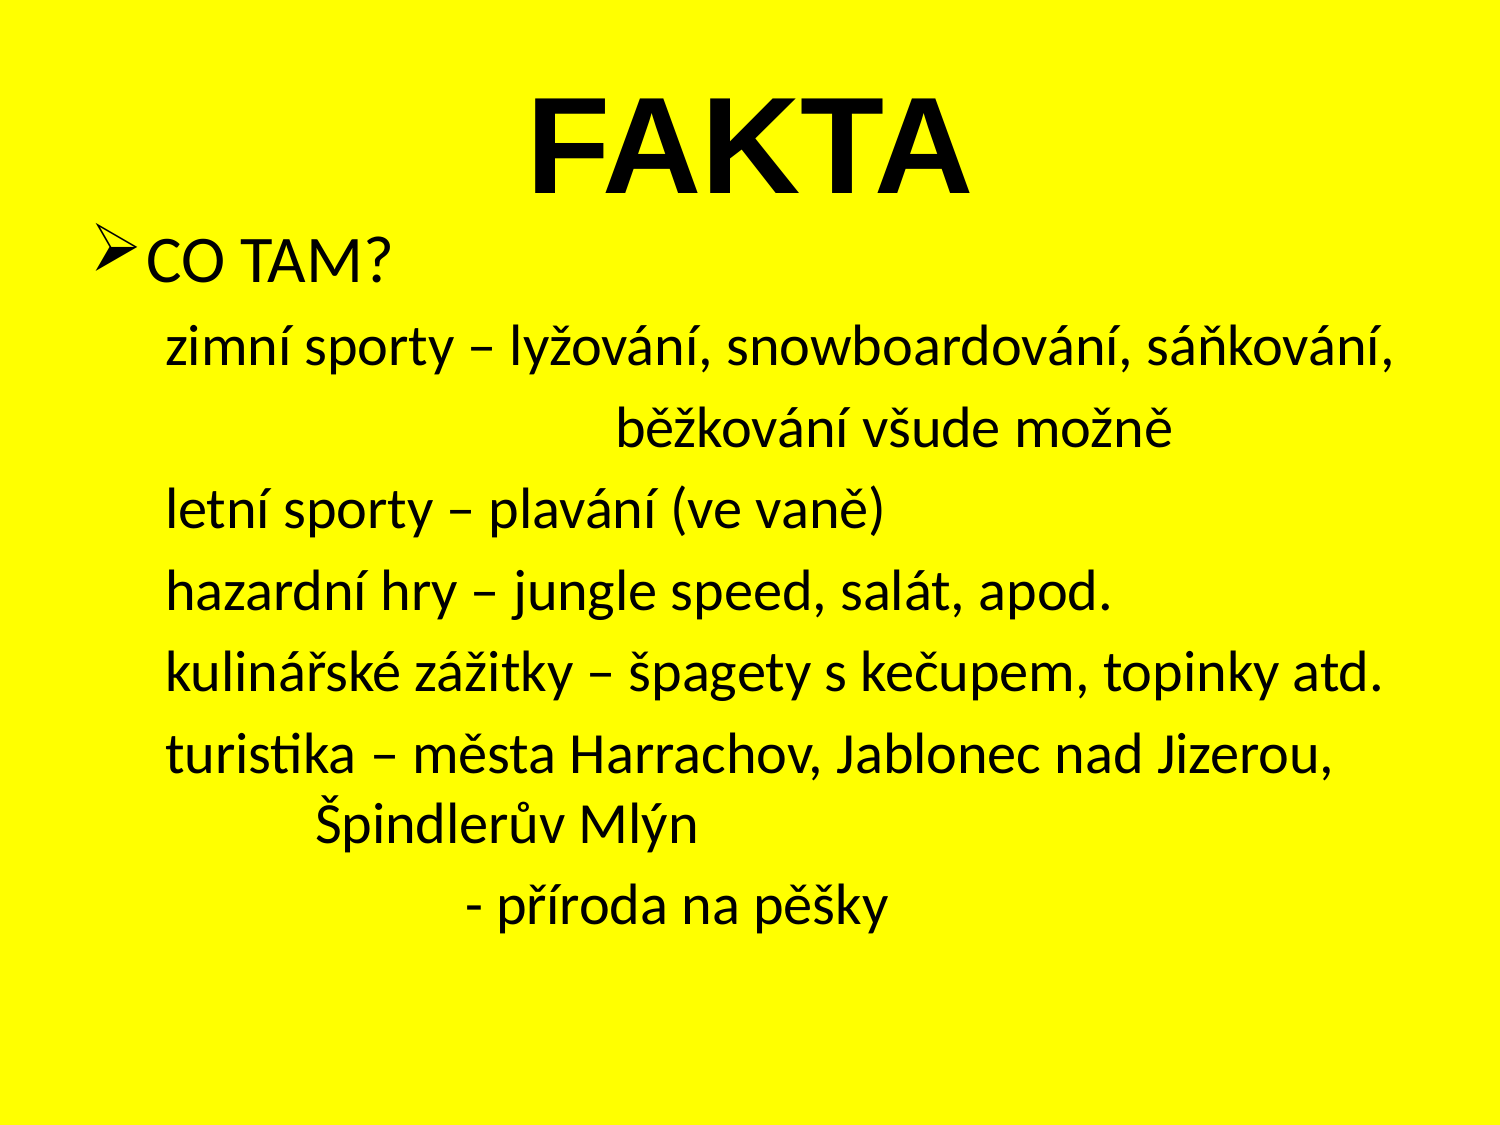

# FAKTA
CO TAM?
zimní sporty – lyžování, snowboardování, sáňkování,
			běžkování všude možně
letní sporty – plavání (ve vaně)
hazardní hry – jungle speed, salát, apod.
kulinářské zážitky – špagety s kečupem, topinky atd.
turistika – města Harrachov, Jablonec nad Jizerou, 		Špindlerův Mlýn
		- příroda na pěšky